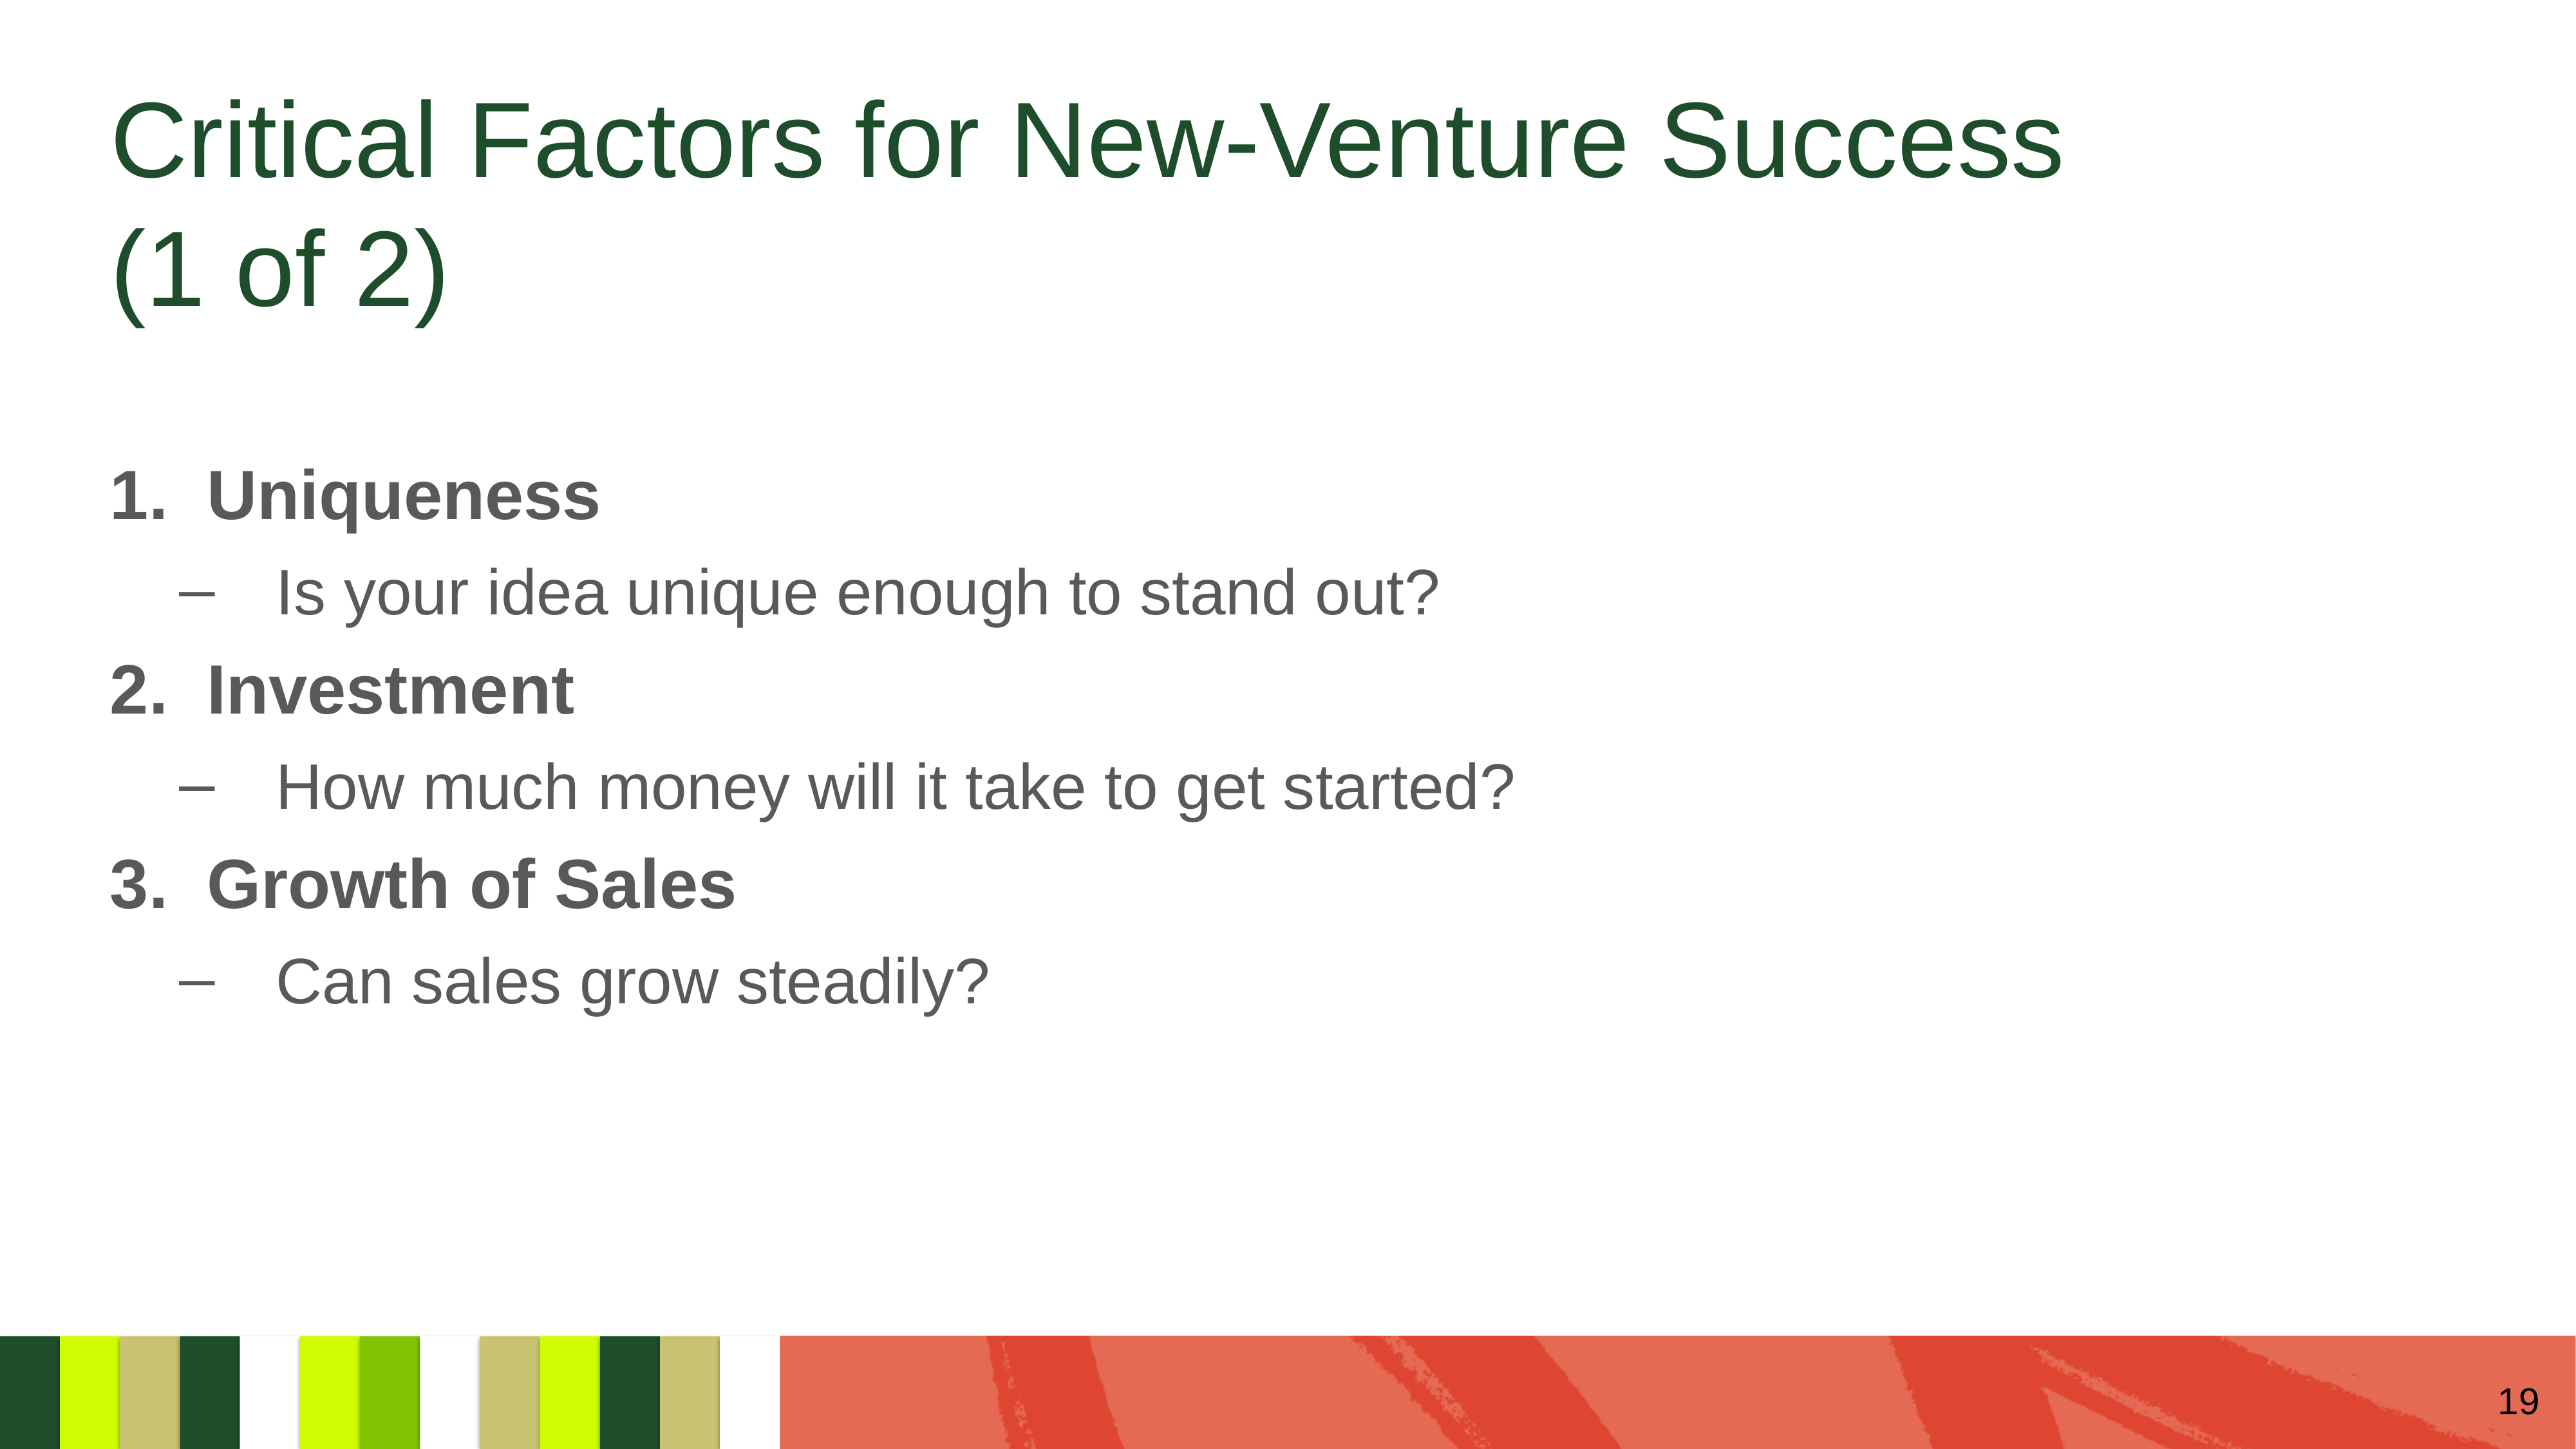

# Critical Factors for New-Venture Success (1 of 2)
1.  Uniqueness
Is your idea unique enough to stand out?
2.  Investment
How much money will it take to get started?
3.  Growth of Sales
Can sales grow steadily?
19